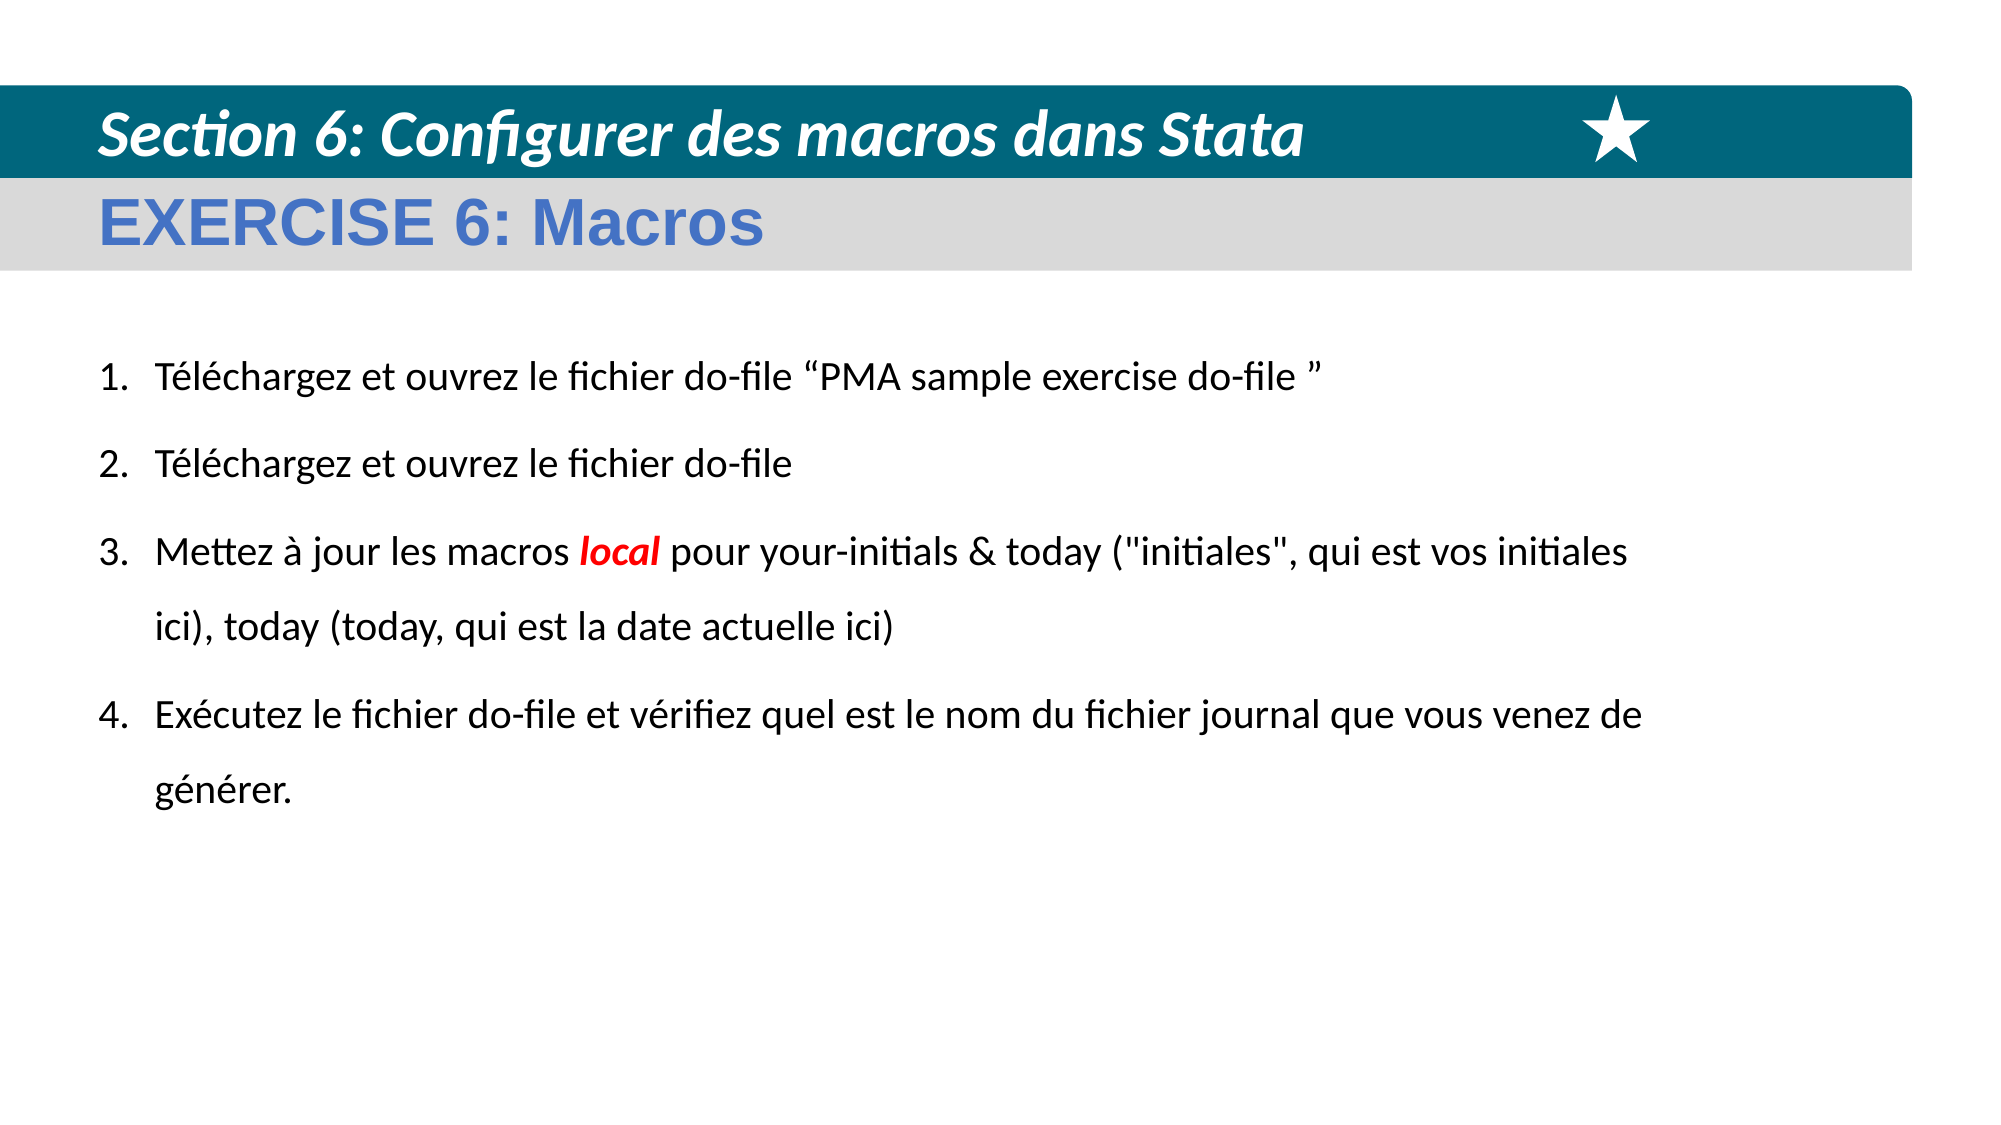

Section 6: Configurer des macros dans Stata

EXERCISE 6: Macros

Téléchargez et ouvrez le fichier do-file “PMA sample exercise do-file ”
Téléchargez et ouvrez le fichier do-file
Mettez à jour les macros local pour your-initials & today ("initiales", qui est vos initiales ici), today (today, qui est la date actuelle ici)
Exécutez le fichier do-file et vérifiez quel est le nom du fichier journal que vous venez de générer.